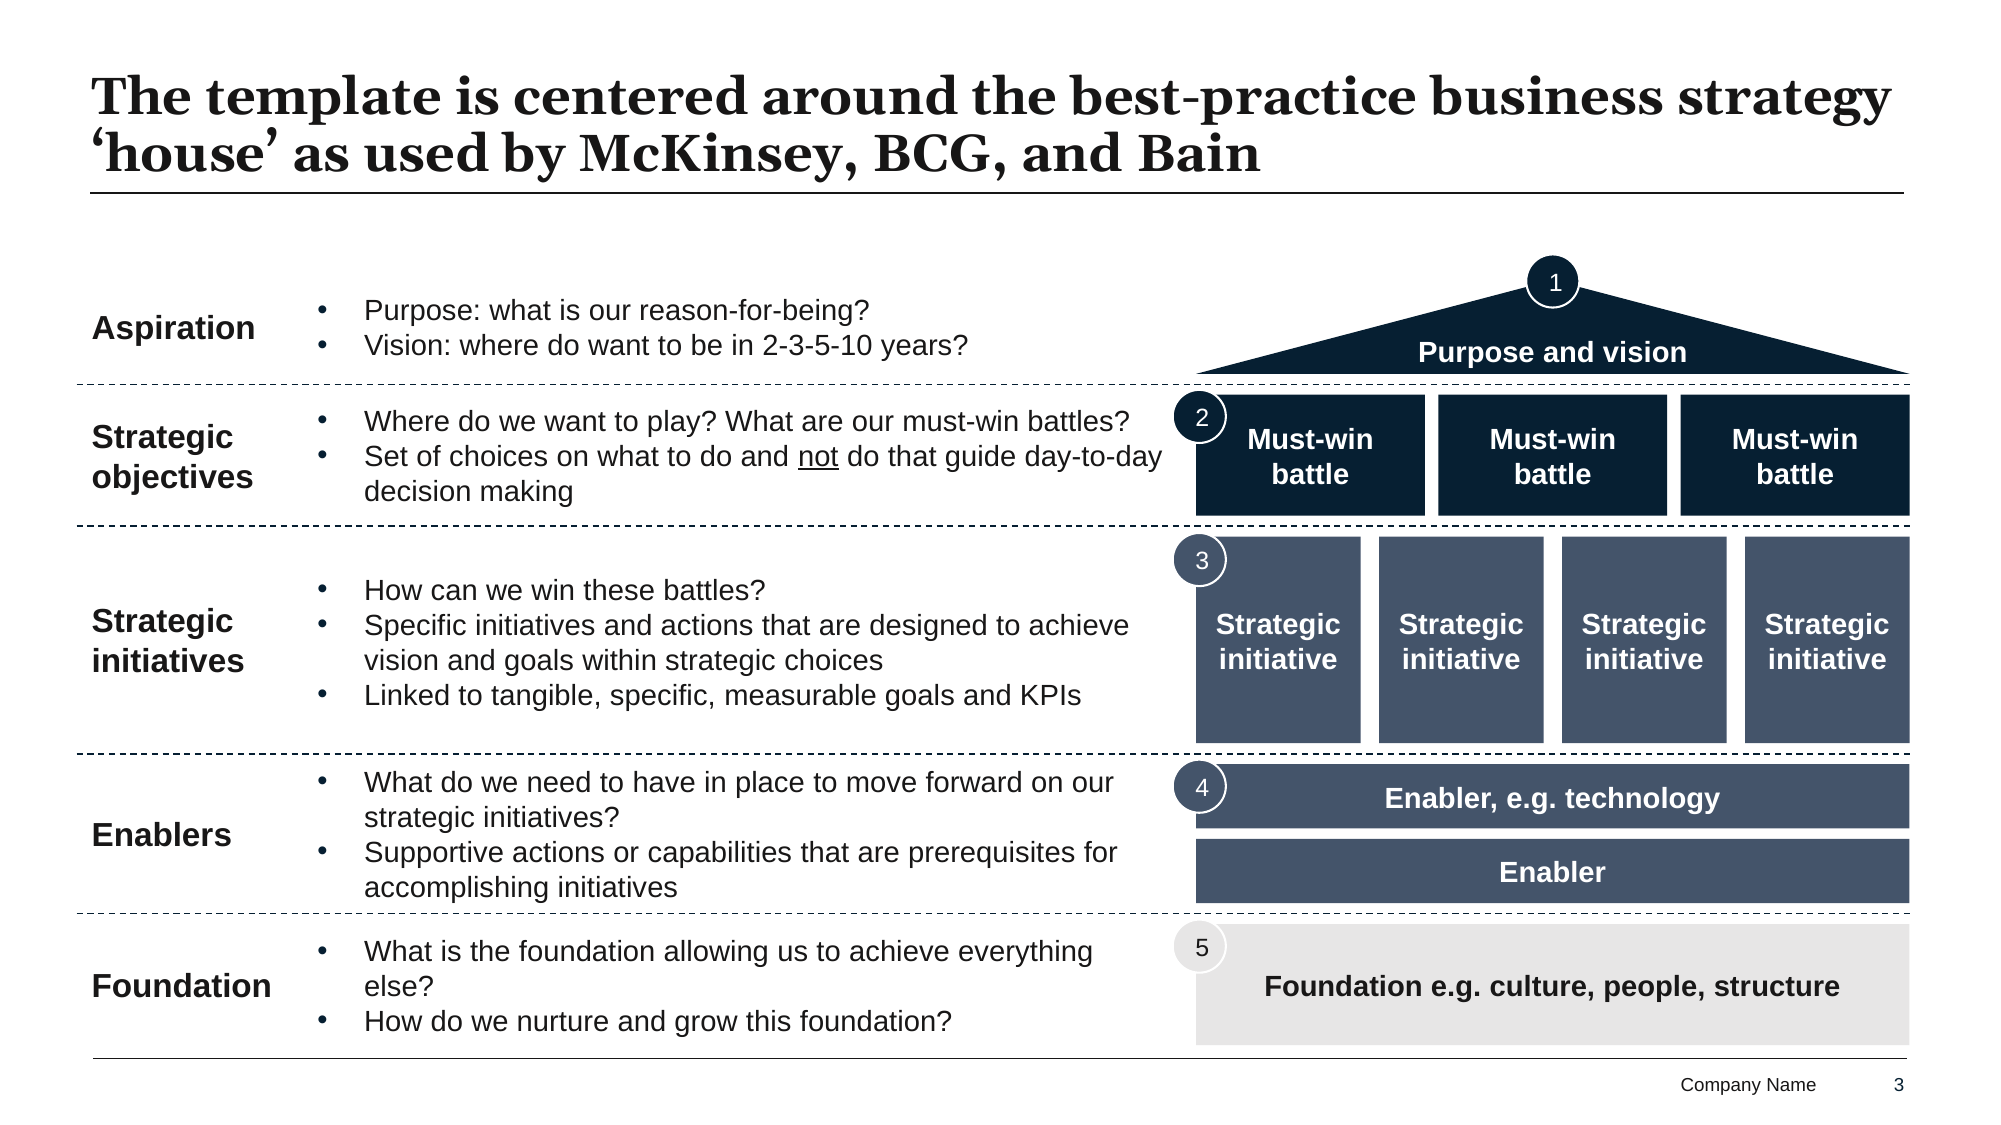

# The template is centered around the best-practice business strategy ‘house’ as used by McKinsey, BCG, and Bain
1
Purpose and vision
2
Must-win battle
Must-win battle
Must-win battle
3
Strategic initiative
Strategic initiative
Strategic initiative
Strategic initiative
4
Enabler, e.g. technology
Enabler
5
Foundation e.g. culture, people, structure
Purpose: what is our reason-for-being?
Vision: where do want to be in 2-3-5-10 years?
Aspiration
Where do we want to play? What are our must-win battles?
Set of choices on what to do and not do that guide day-to-day decision making
Strategic objectives
How can we win these battles?
Specific initiatives and actions that are designed to achieve vision and goals within strategic choices
Linked to tangible, specific, measurable goals and KPIs
Strategic initiatives
What do we need to have in place to move forward on our strategic initiatives?
Supportive actions or capabilities that are prerequisites for accomplishing initiatives
Enablers
What is the foundation allowing us to achieve everything else?
How do we nurture and grow this foundation?
Foundation
3